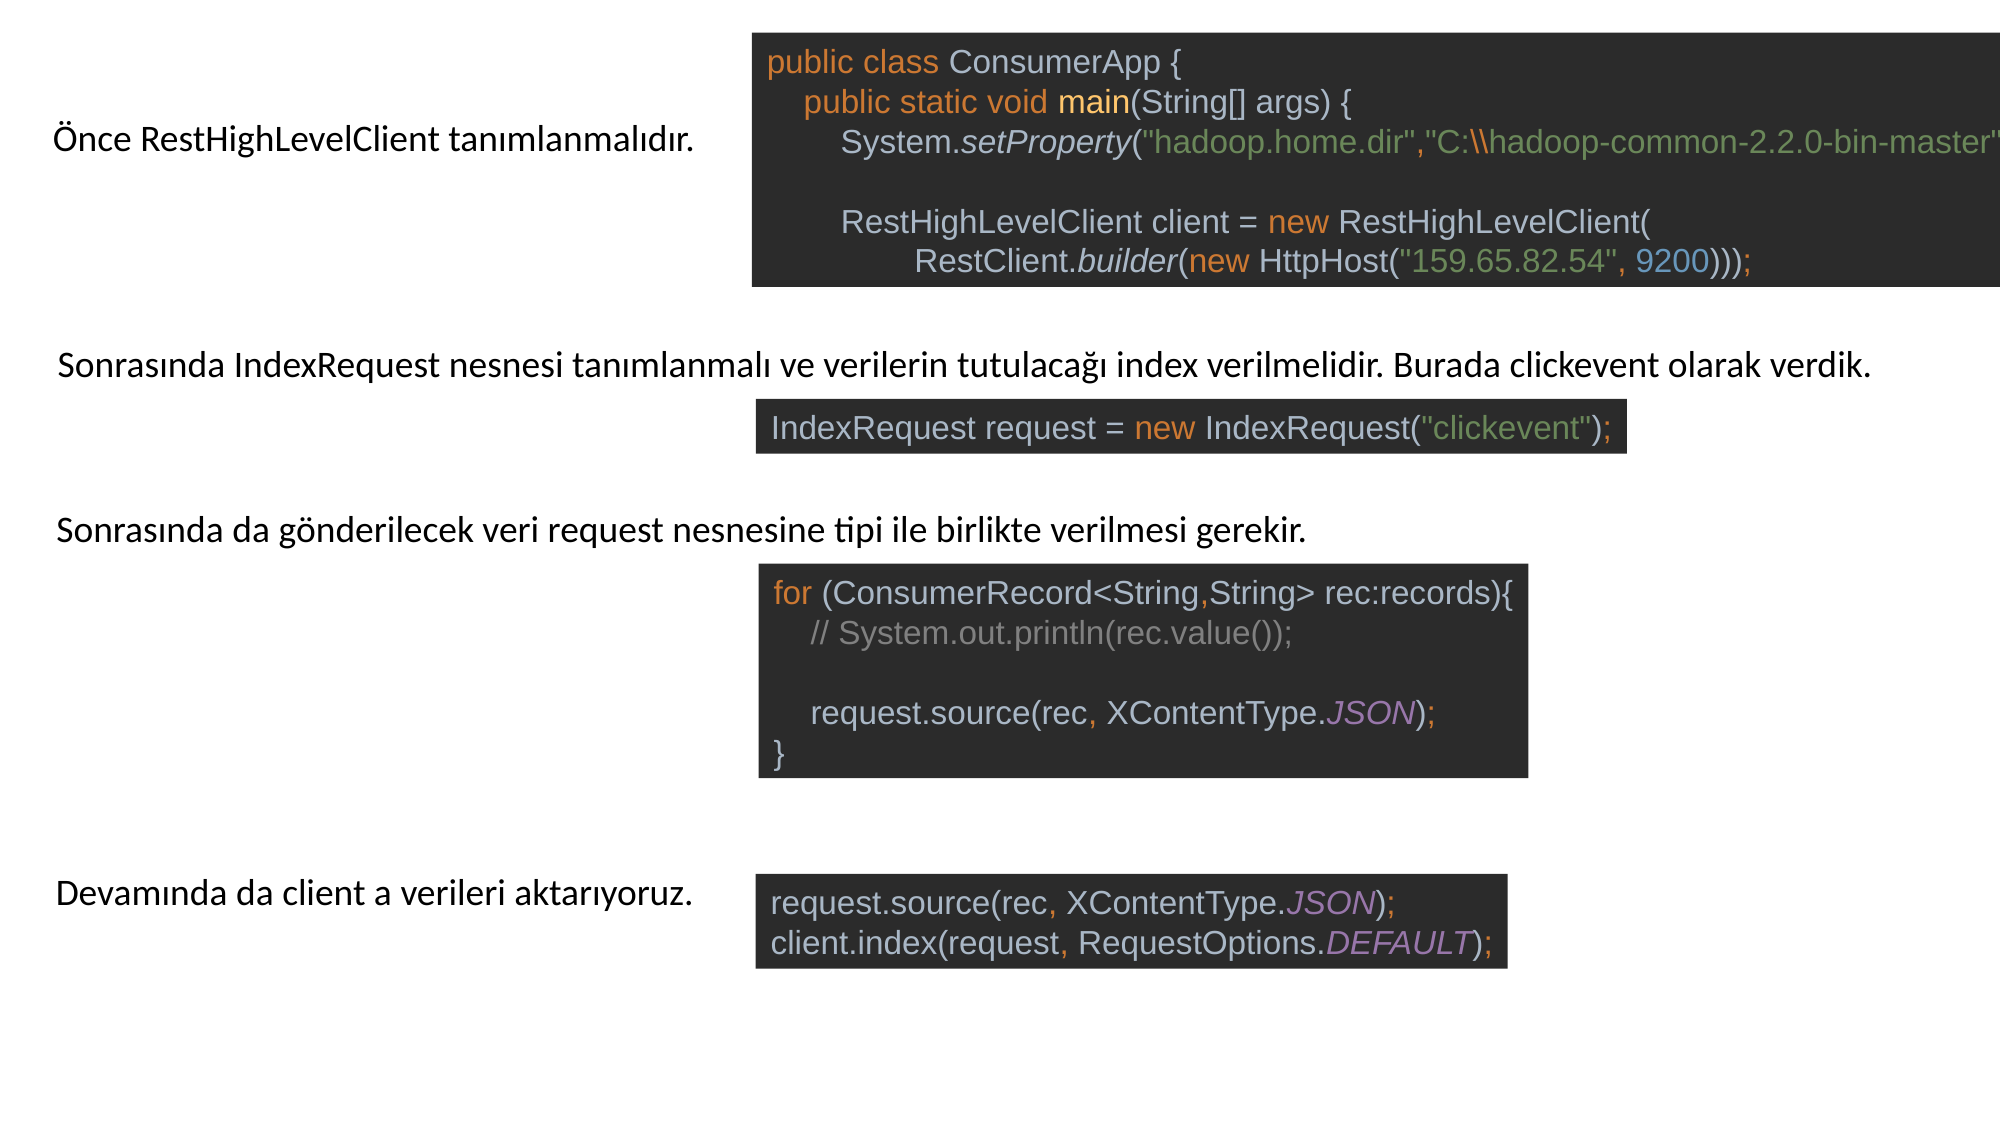

public class ConsumerApp {
    public static void main(String[] args) {
        System.setProperty("hadoop.home.dir","C:\\hadoop-common-2.2.0-bin-master");
        RestHighLevelClient client = new RestHighLevelClient(
                RestClient.builder(new HttpHost("159.65.82.54", 9200)));
Önce RestHighLevelClient tanımlanmalıdır.
Sonrasında IndexRequest nesnesi tanımlanmalı ve verilerin tutulacağı index verilmelidir. Burada clickevent olarak verdik.
IndexRequest request = new IndexRequest("clickevent");
Sonrasında da gönderilecek veri request nesnesine tipi ile birlikte verilmesi gerekir.
for (ConsumerRecord<String,String> rec:records){
    // System.out.println(rec.value());
    request.source(rec, XContentType.JSON);
}
Devamında da client a verileri aktarıyoruz.
request.source(rec, XContentType.JSON);
client.index(request, RequestOptions.DEFAULT);